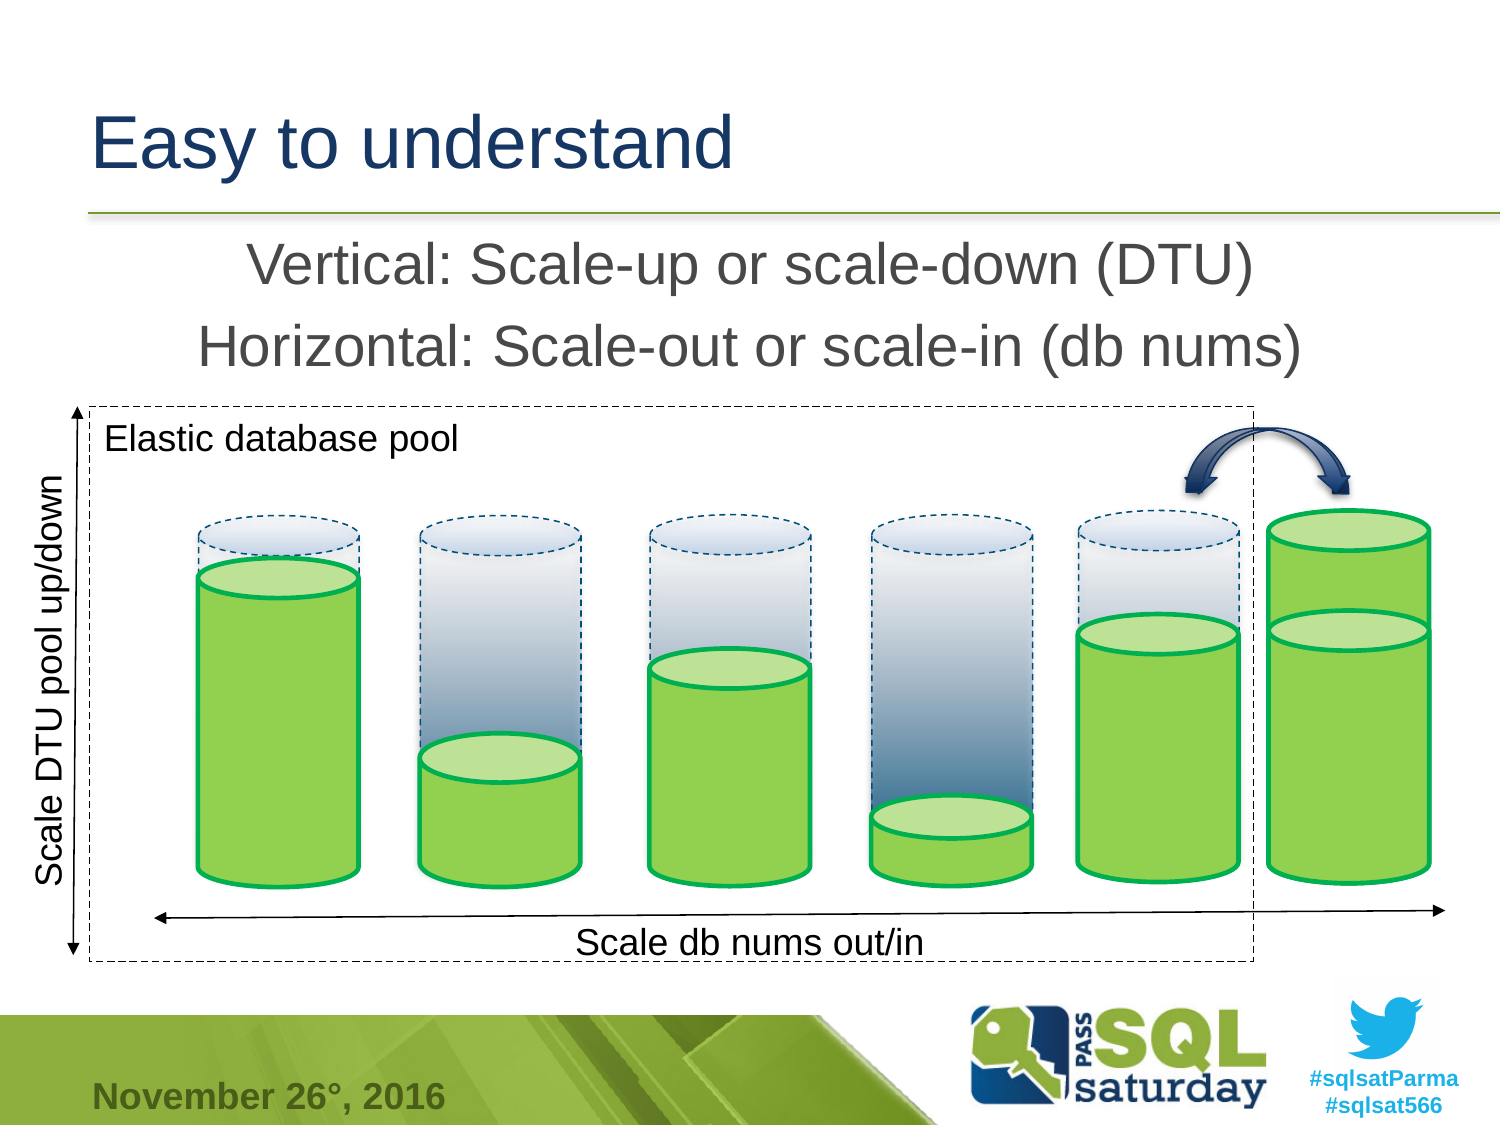

# Easy to understand
Vertical: Scale-up or scale-down (DTU)
Horizontal: Scale-out or scale-in (db nums)
Elastic database pool

Scale DTU pool up/down
Scale db nums out/in